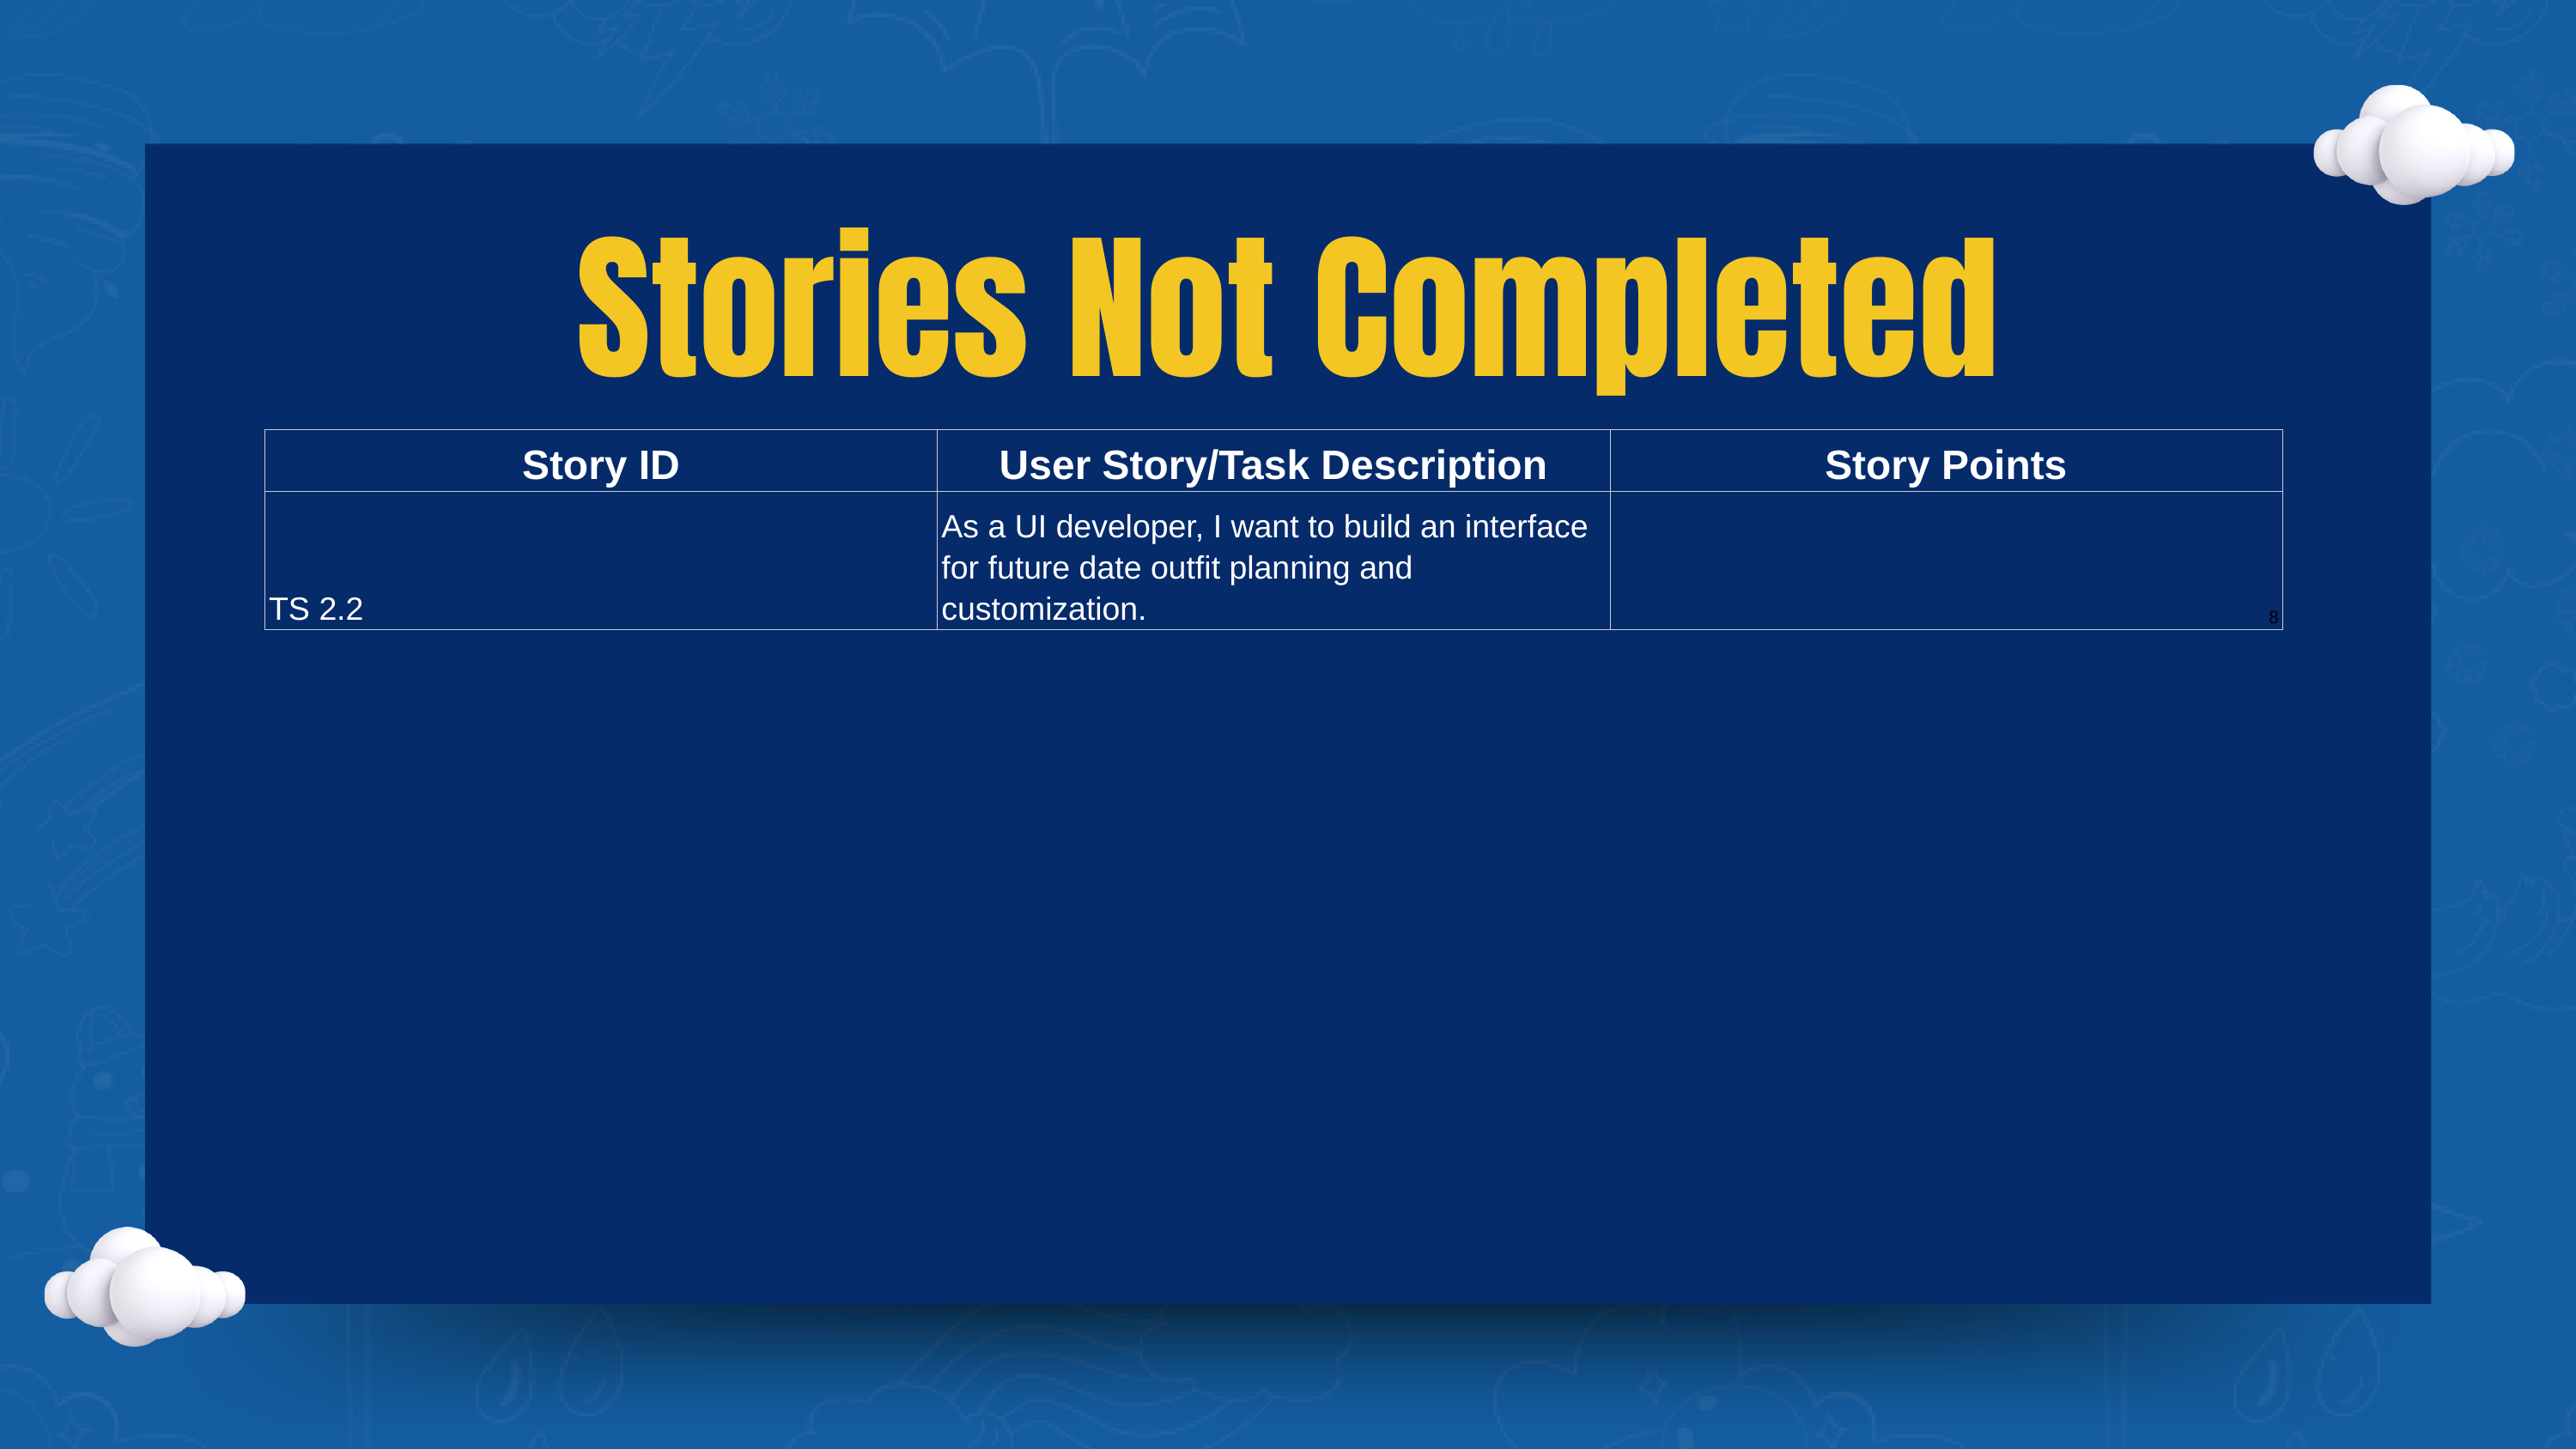

Stories Not Completed
| Story ID | User Story/Task Description | Story Points |
| --- | --- | --- |
| TS 2.2 | As a UI developer, I want to build an interface for future date outfit planning and customization. | 8 |